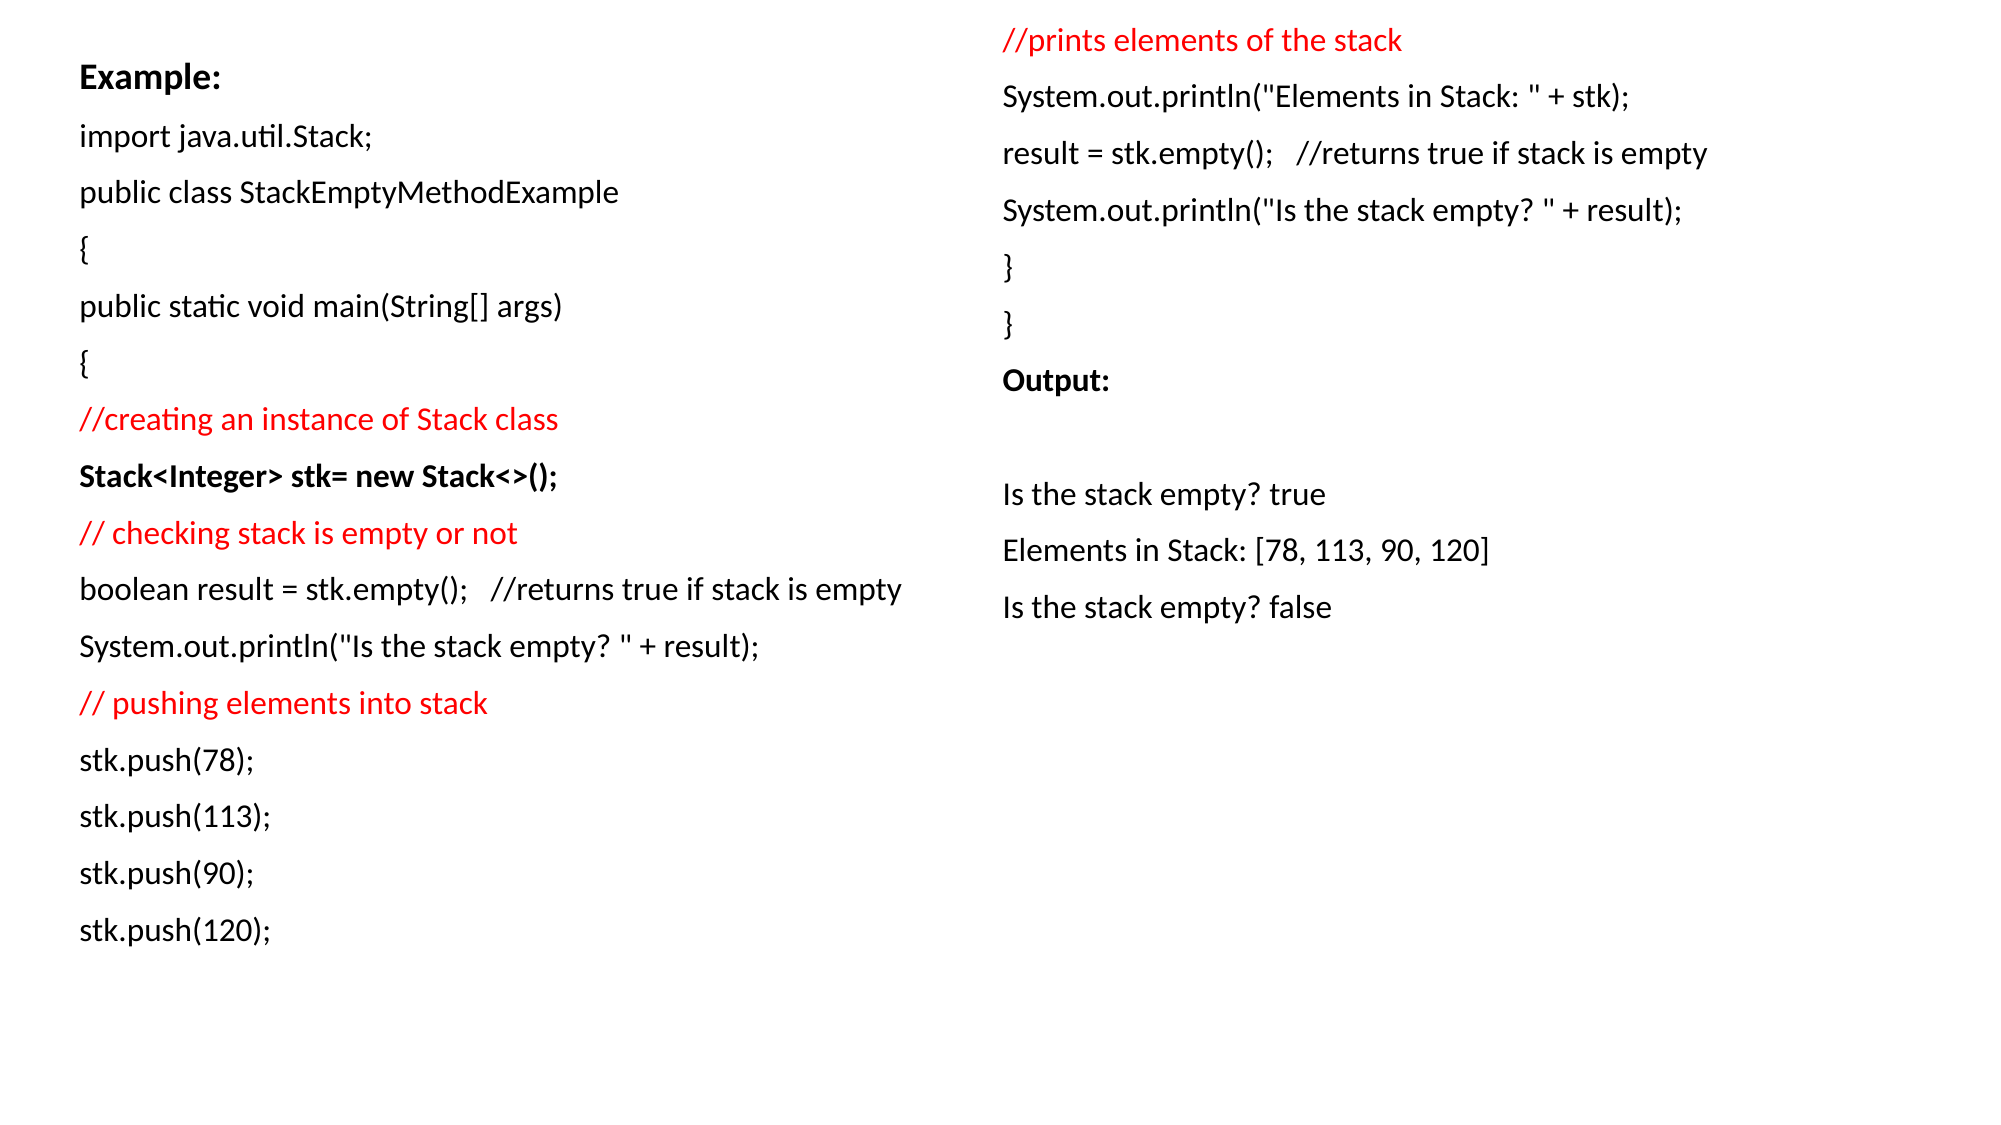

//prints elements of the stack
System.out.println("Elements in Stack: " + stk);
result = stk.empty();   //returns true if stack is empty
System.out.println("Is the stack empty? " + result);
}
}
Output:

Is the stack empty? true
Elements in Stack: [78, 113, 90, 120]
Is the stack empty? false

Example:
import java.util.Stack;
public class StackEmptyMethodExample
{
public static void main(String[] args)
{
//creating an instance of Stack class
Stack<Integer> stk= new Stack<>();
// checking stack is empty or not
boolean result = stk.empty();   //returns true if stack is empty
System.out.println("Is the stack empty? " + result);
// pushing elements into stack
stk.push(78);
stk.push(113);
stk.push(90);
stk.push(120);